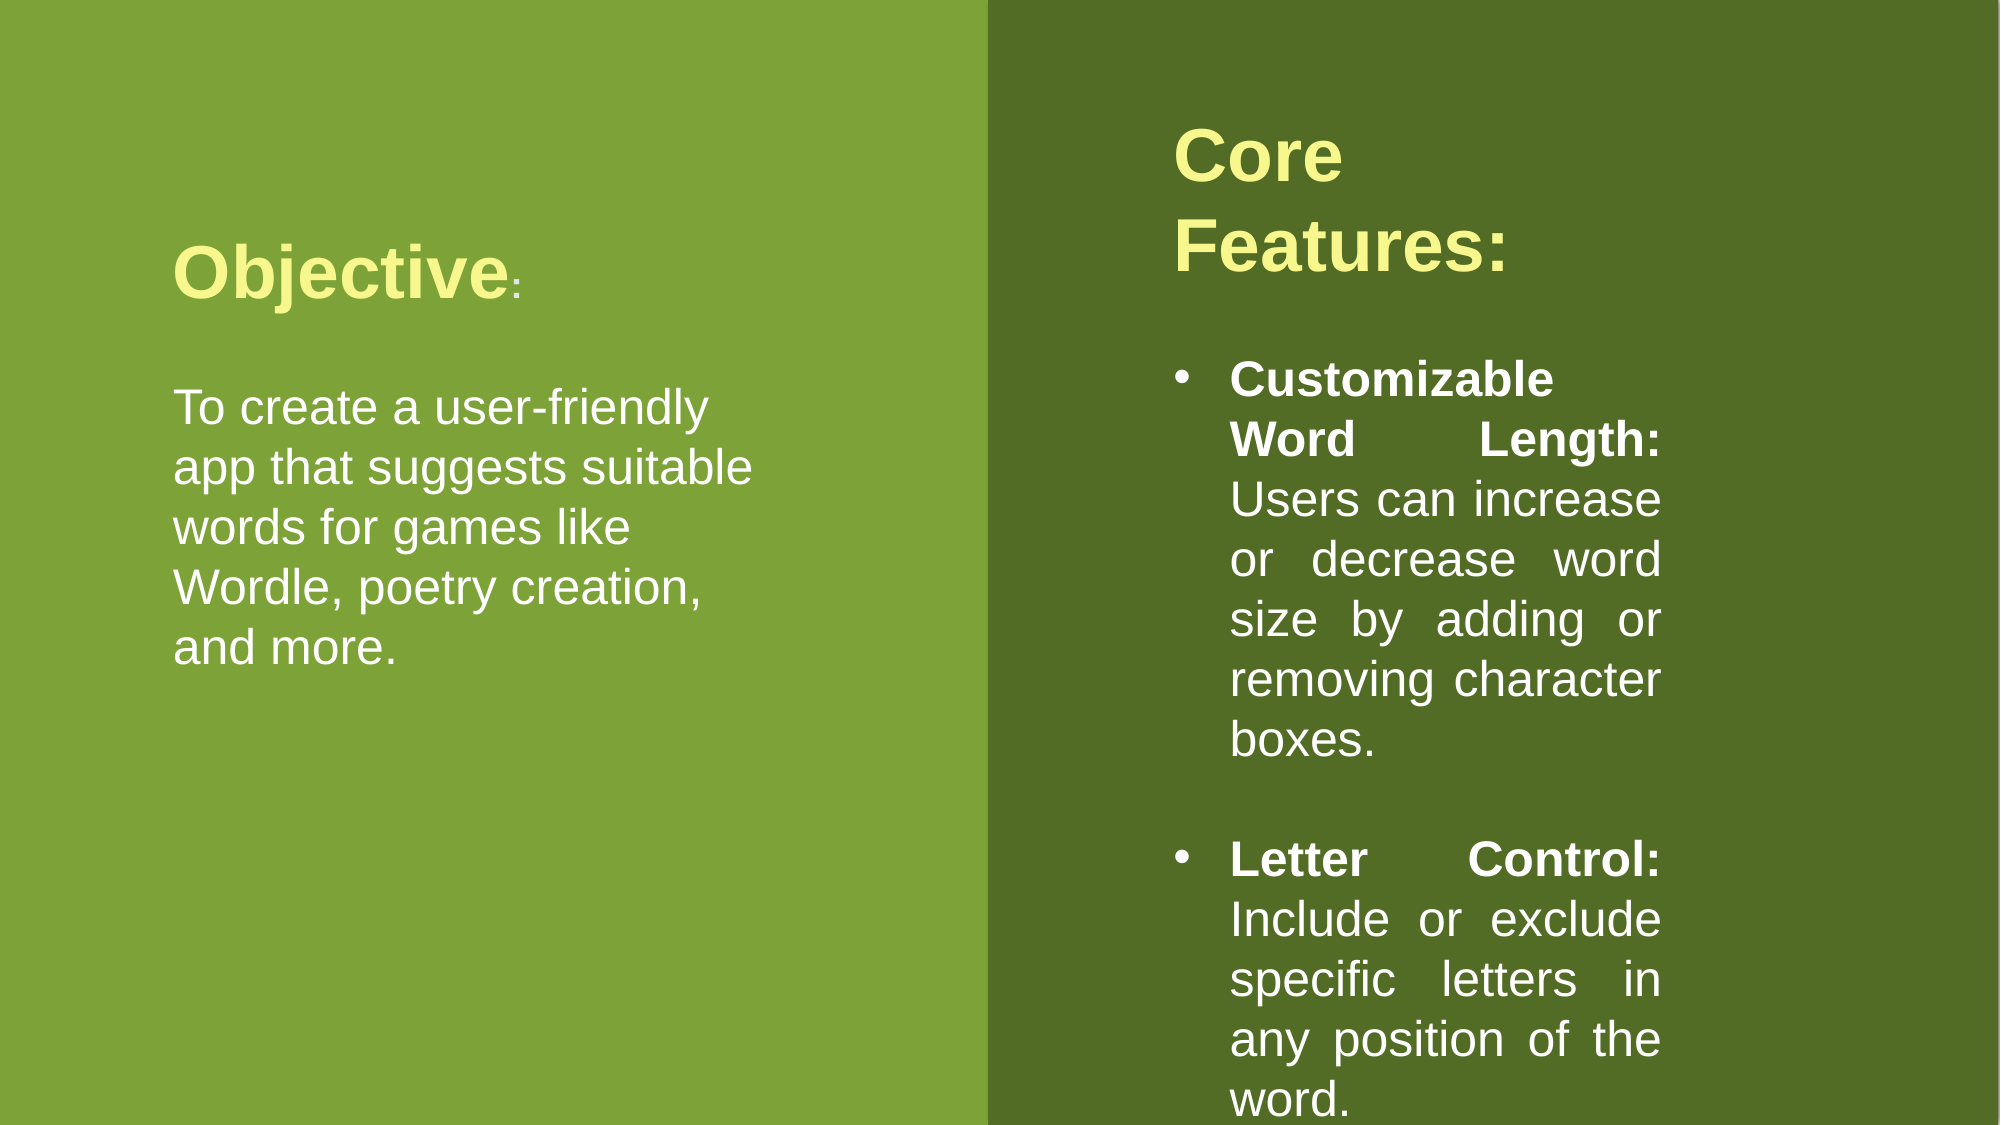

Objective:

To create a user-friendly app that suggests suitable words for games like Wordle, poetry creation, and more.

Core Features:

Customizable Word Length: Users can increase or decrease word size by adding or removing character boxes.

Letter Control: Include or exclude specific letters in any position of the word.